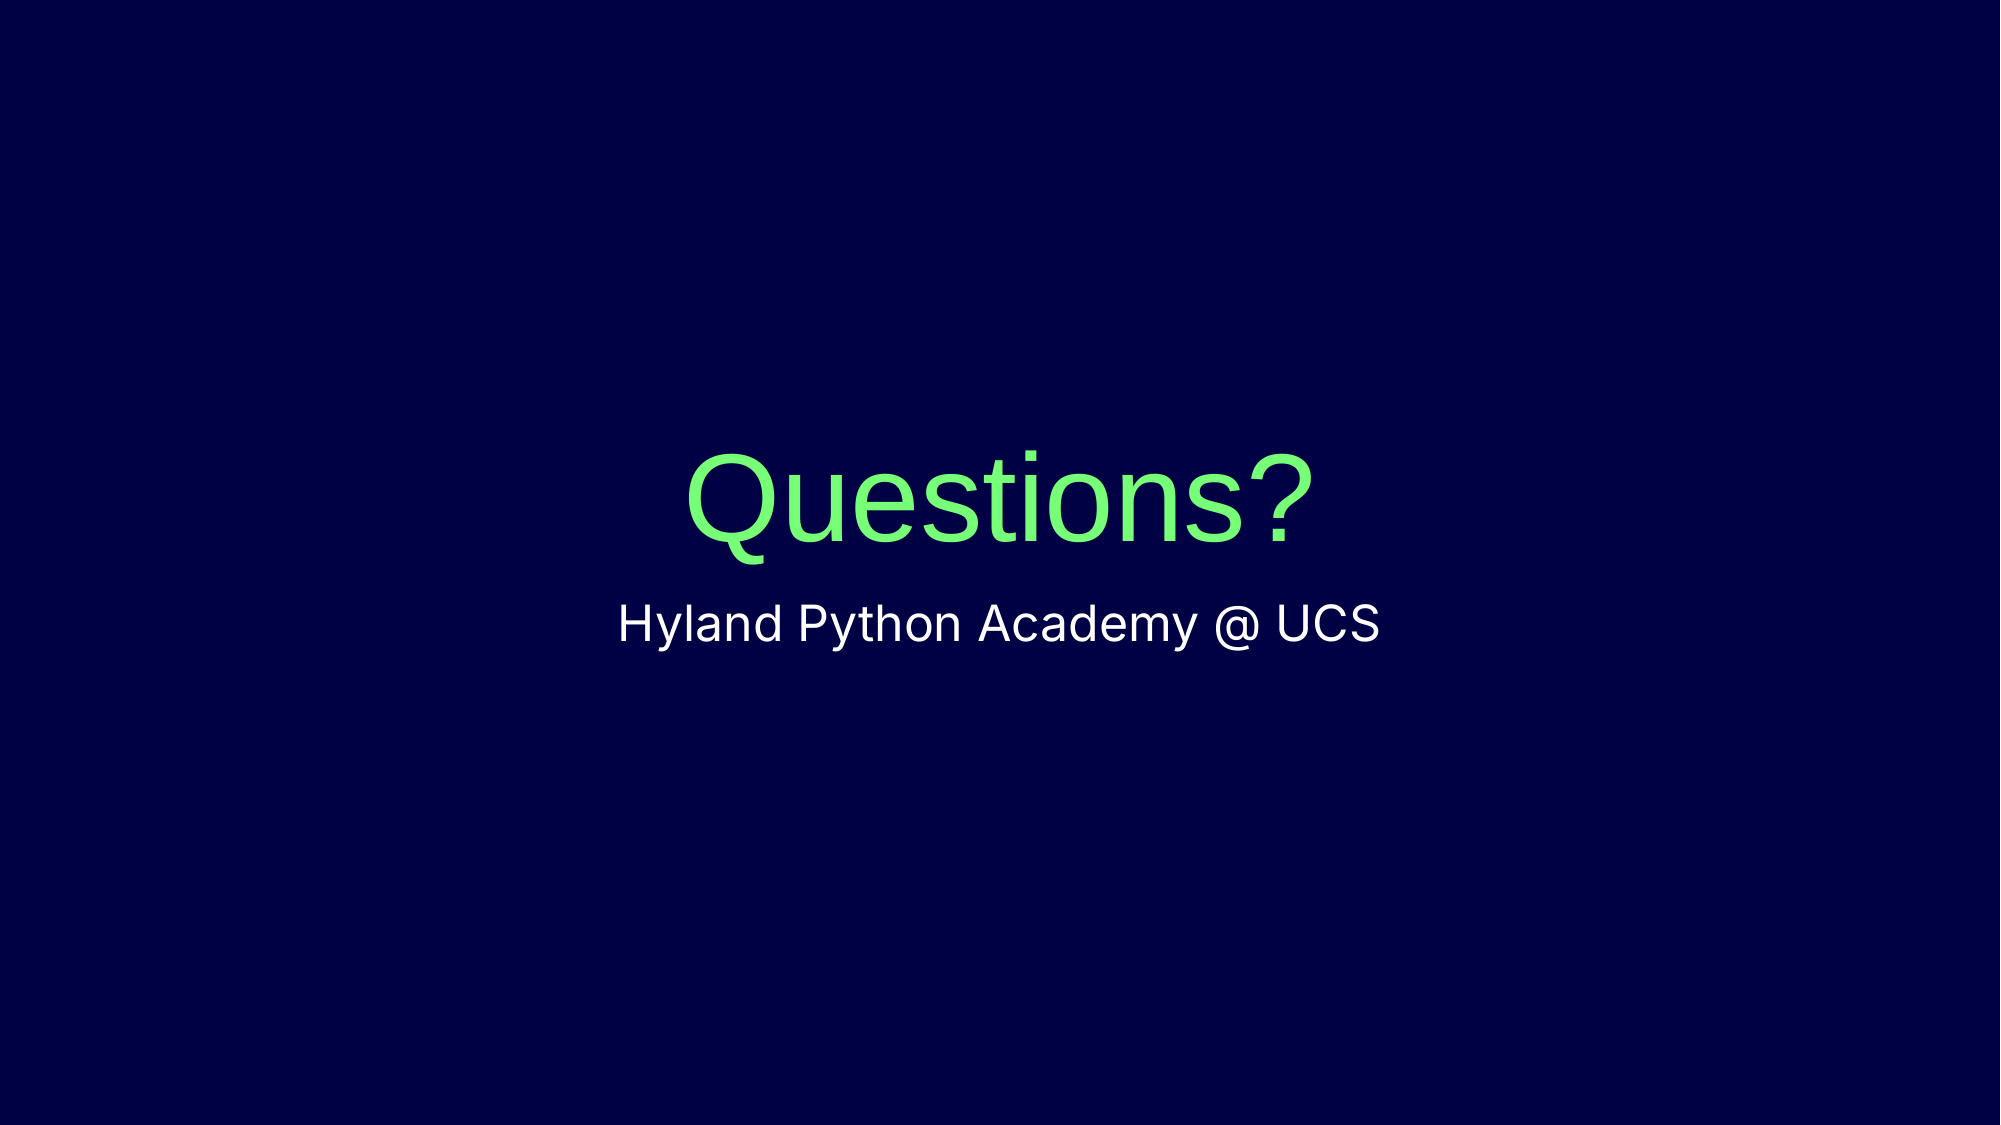

# Questions?
Hyland Python Academy @ UCS